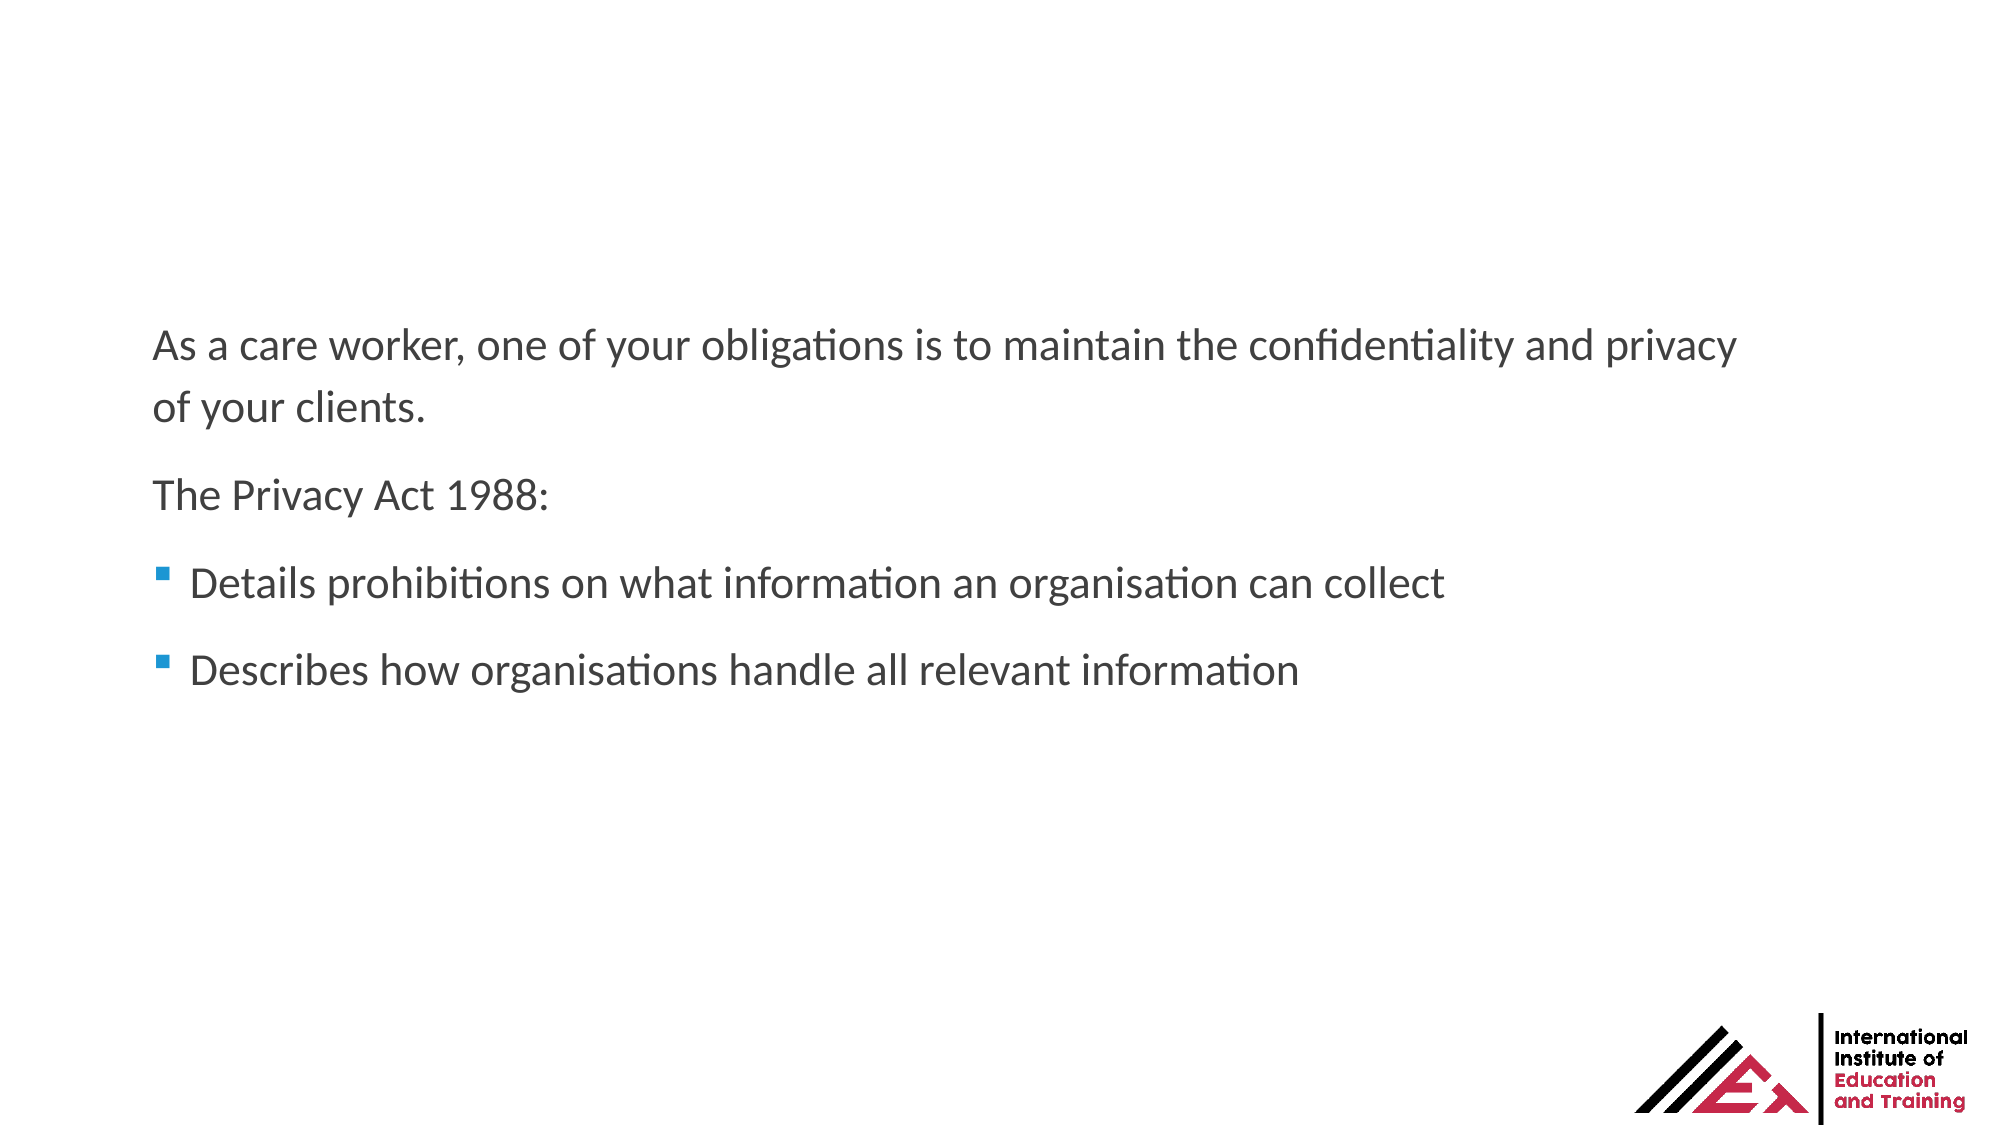

As a care worker, one of your obligations is to maintain the confidentiality and privacy of your clients.
The Privacy Act 1988:
Details prohibitions on what information an organisation can collect
Describes how organisations handle all relevant information